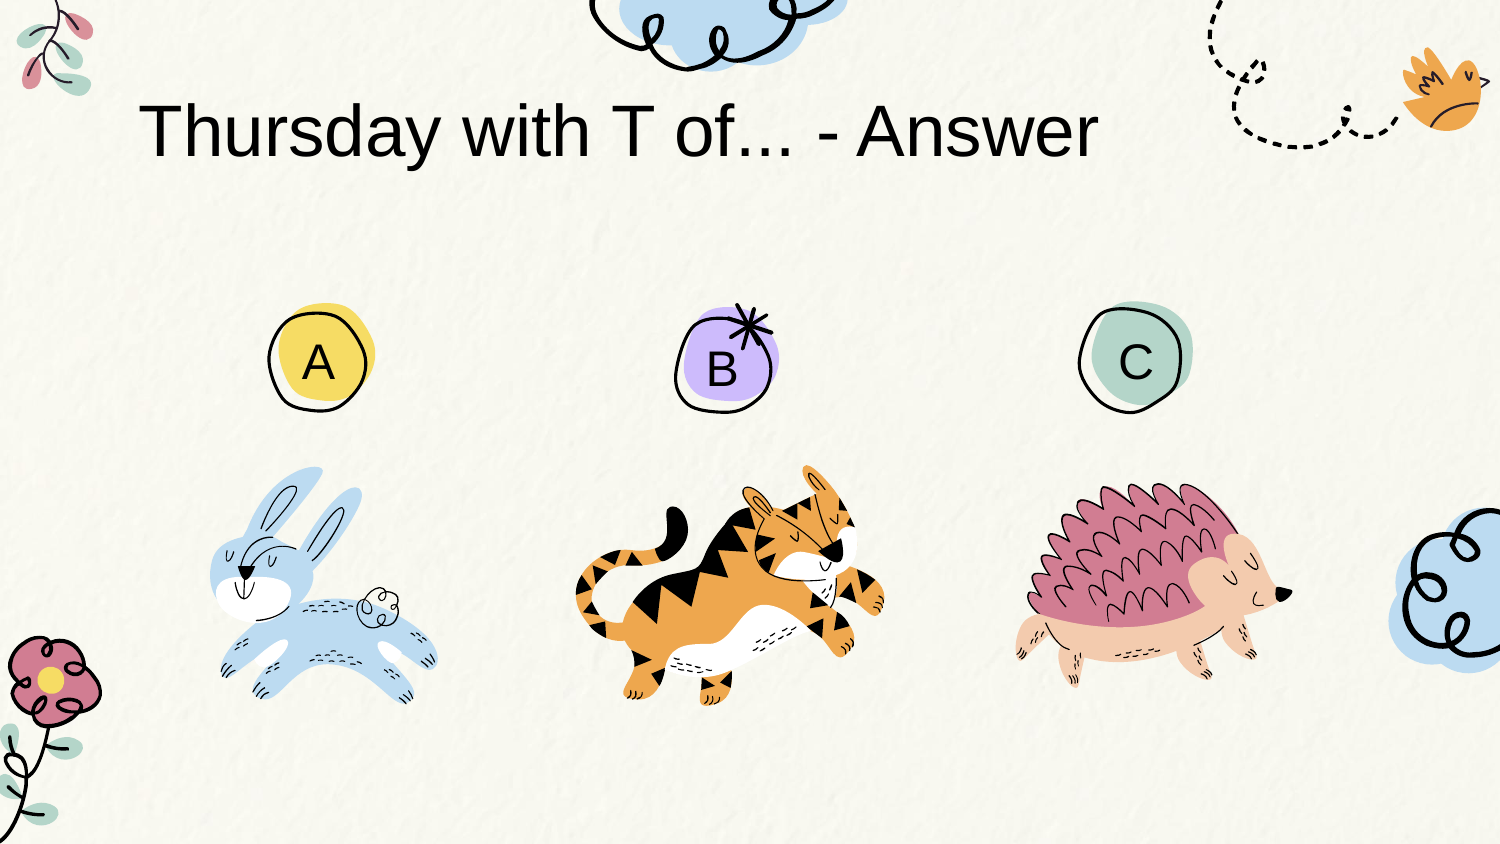

# Thursday with T of... - Answer

A
C
B